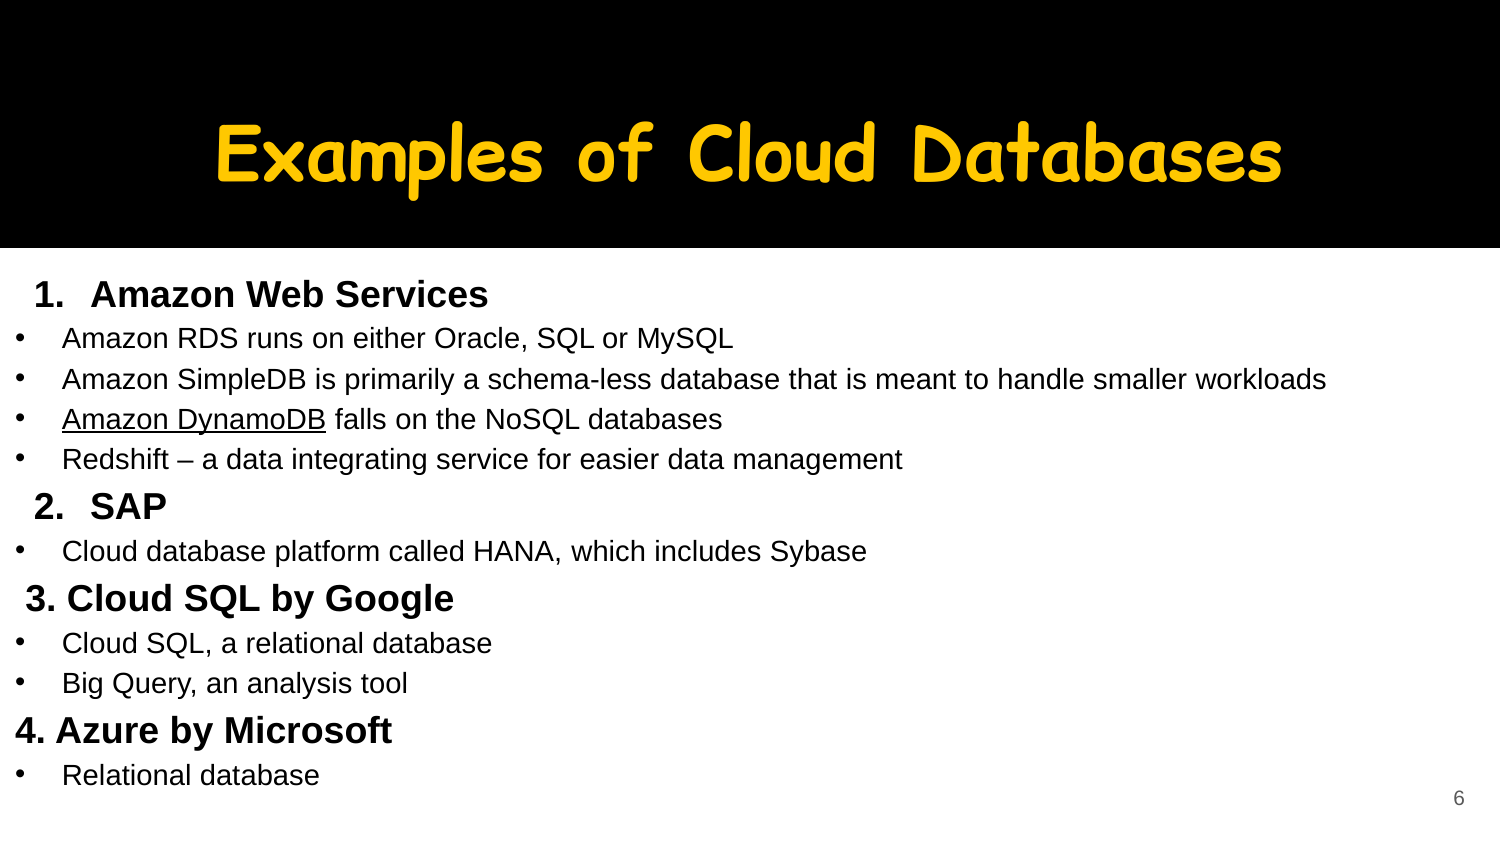

# Examples of Cloud Databases
Amazon Web Services
Amazon RDS runs on either Oracle, SQL or MySQL
Amazon SimpleDB is primarily a schema-less database that is meant to handle smaller workloads
Amazon DynamoDB falls on the NoSQL databases
Redshift – a data integrating service for easier data management
SAP
Cloud database platform called HANA, which includes Sybase
 3. Cloud SQL by Google
Cloud SQL, a relational database
Big Query, an analysis tool
4. Azure by Microsoft
Relational database

6